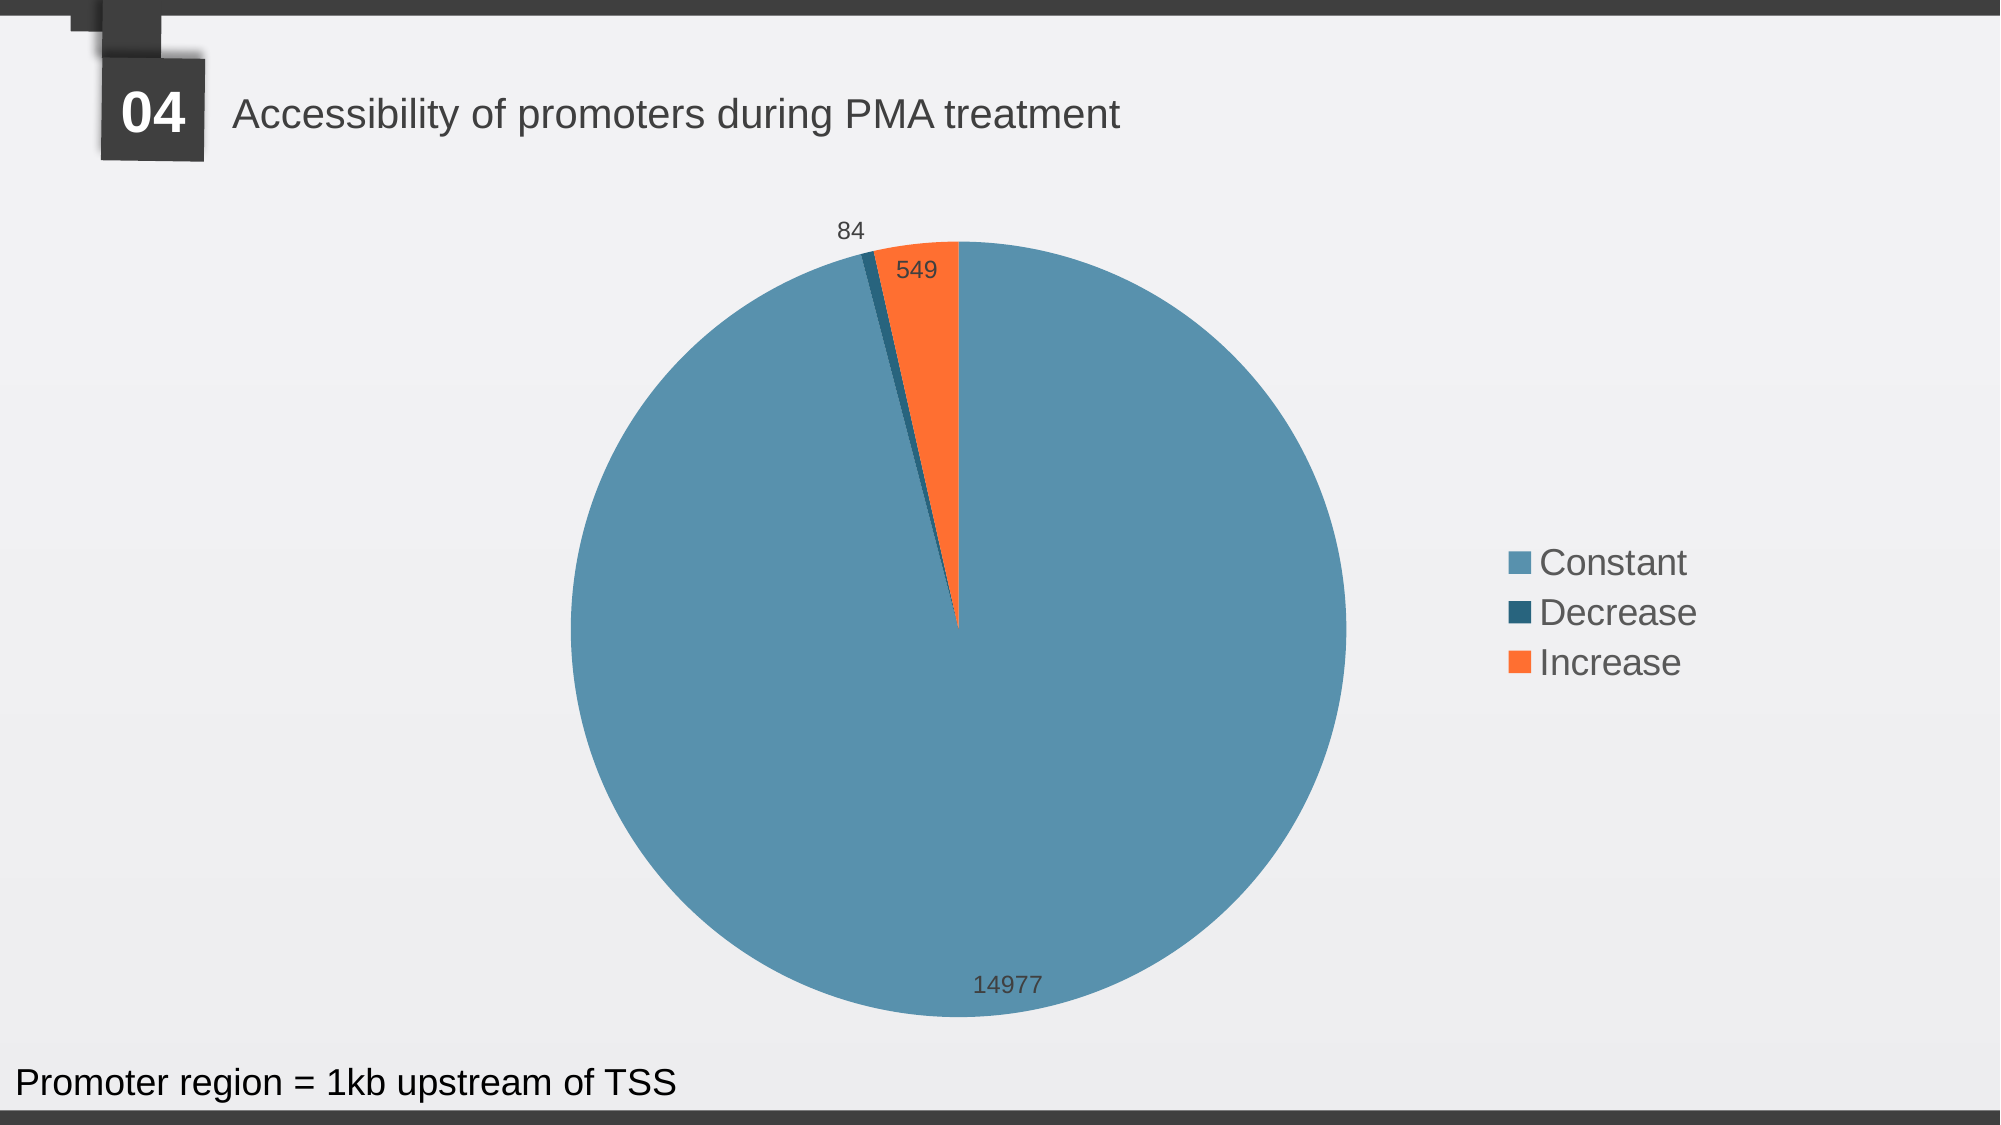

04
Accessibility of promoters during PMA treatment

### Chart

| Category | Sales |
|---|---|
| Constant | 14977.0 |
| Decrease | 84.0 |
| Increase | 549.0 |
Promoter region = 1kb upstream of TSS